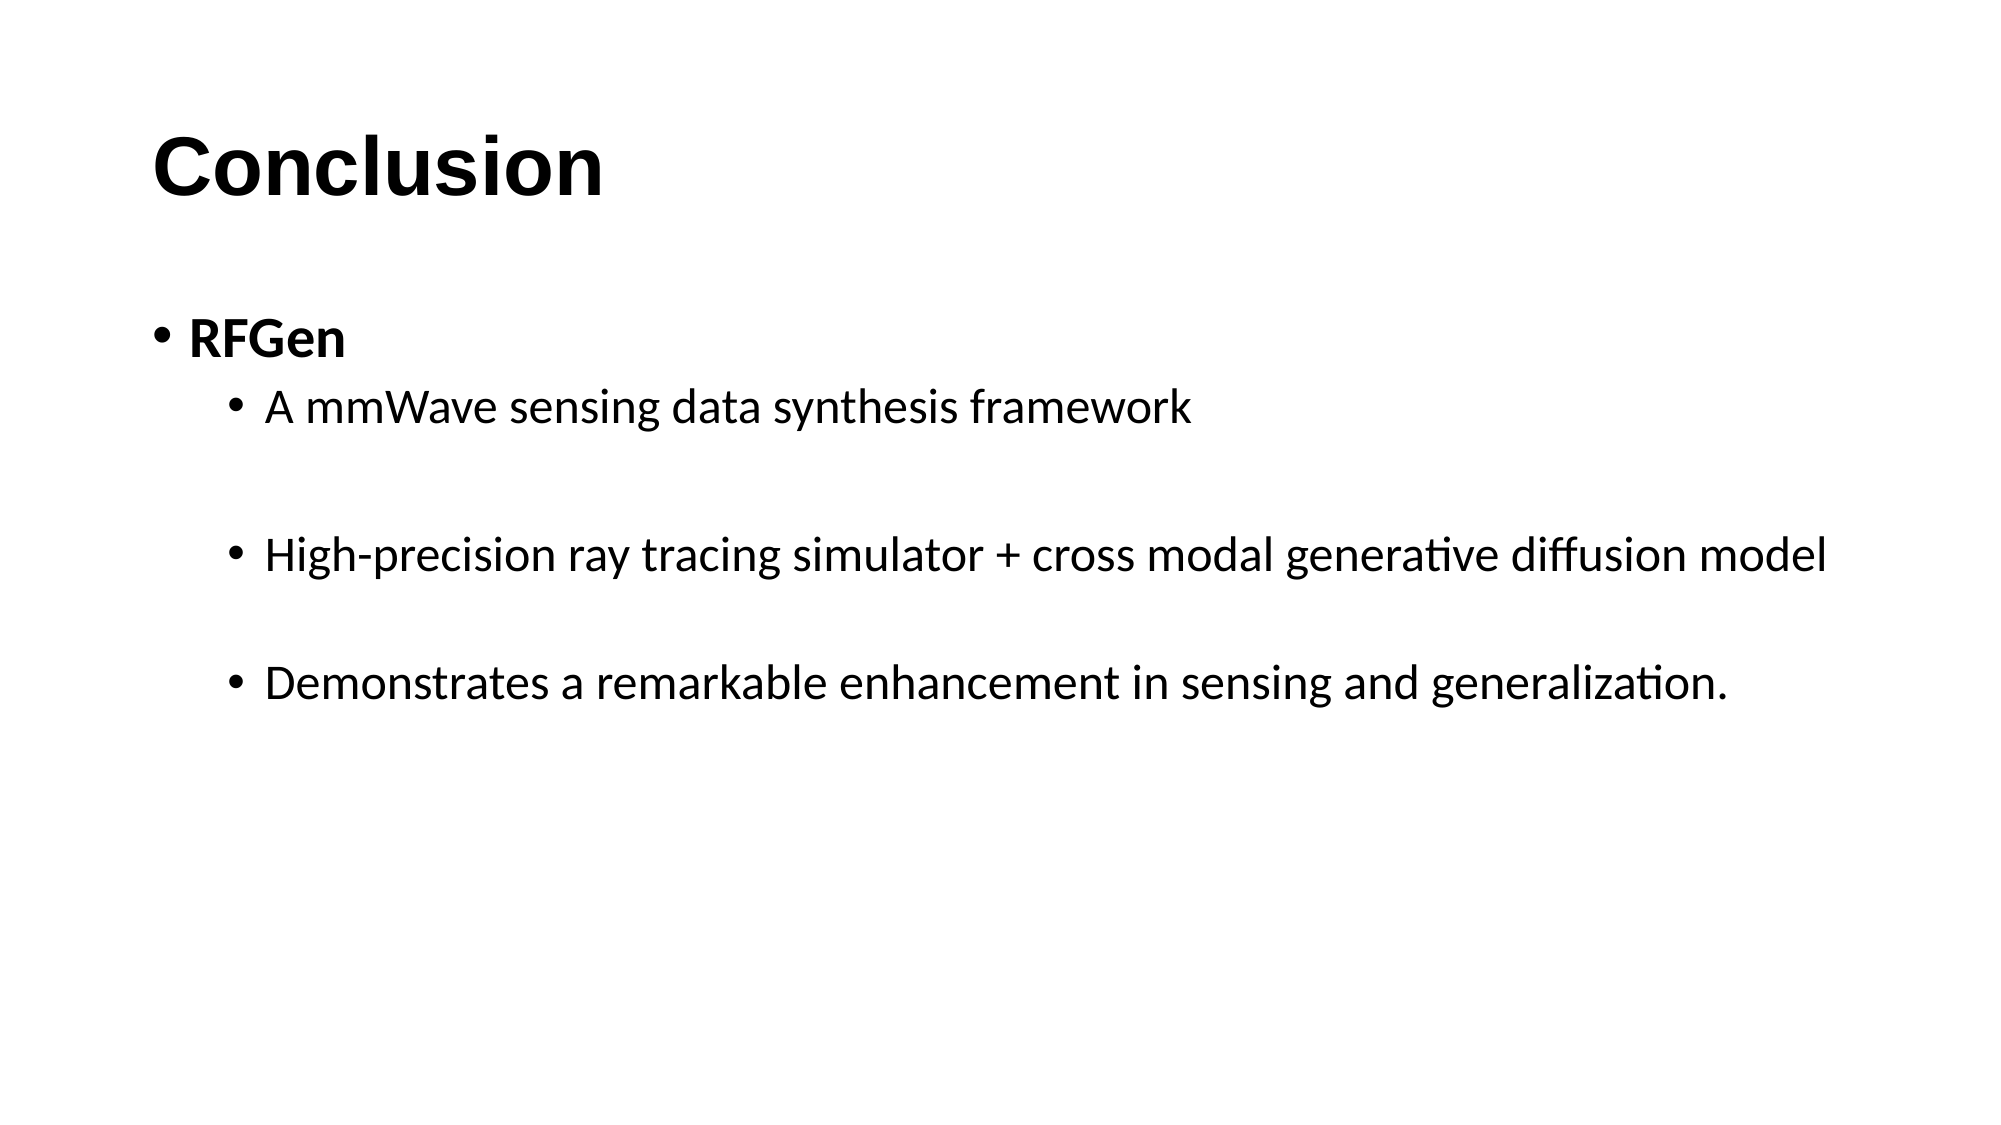

# Conclusion
RFGen
A mmWave sensing data synthesis framework

High-precision ray tracing simulator + cross modal generative diffusion model

Demonstrates a remarkable enhancement in sensing and generalization.